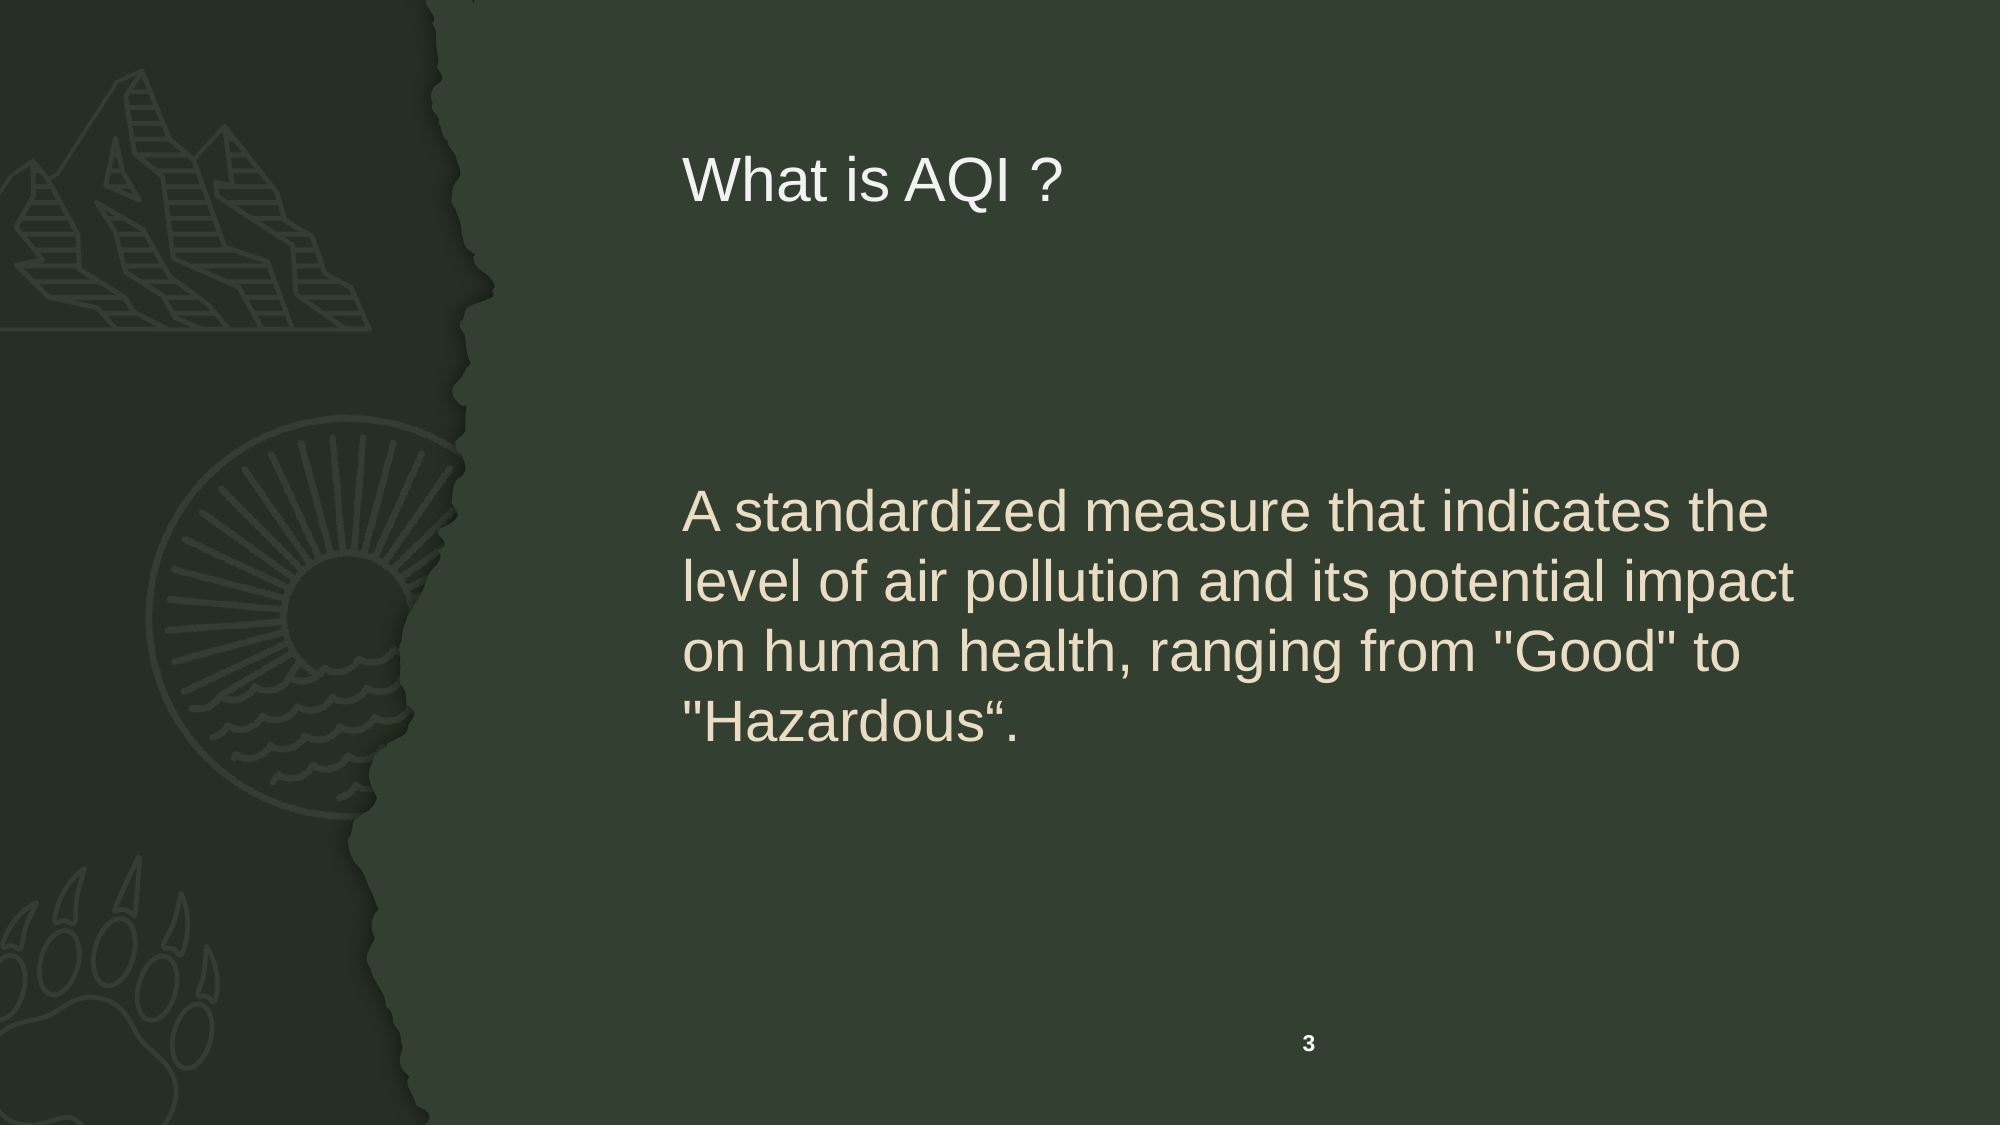

# What is AQI ?
A standardized measure that indicates the level of air pollution and its potential impact on human health, ranging from "Good" to "Hazardous“.
3